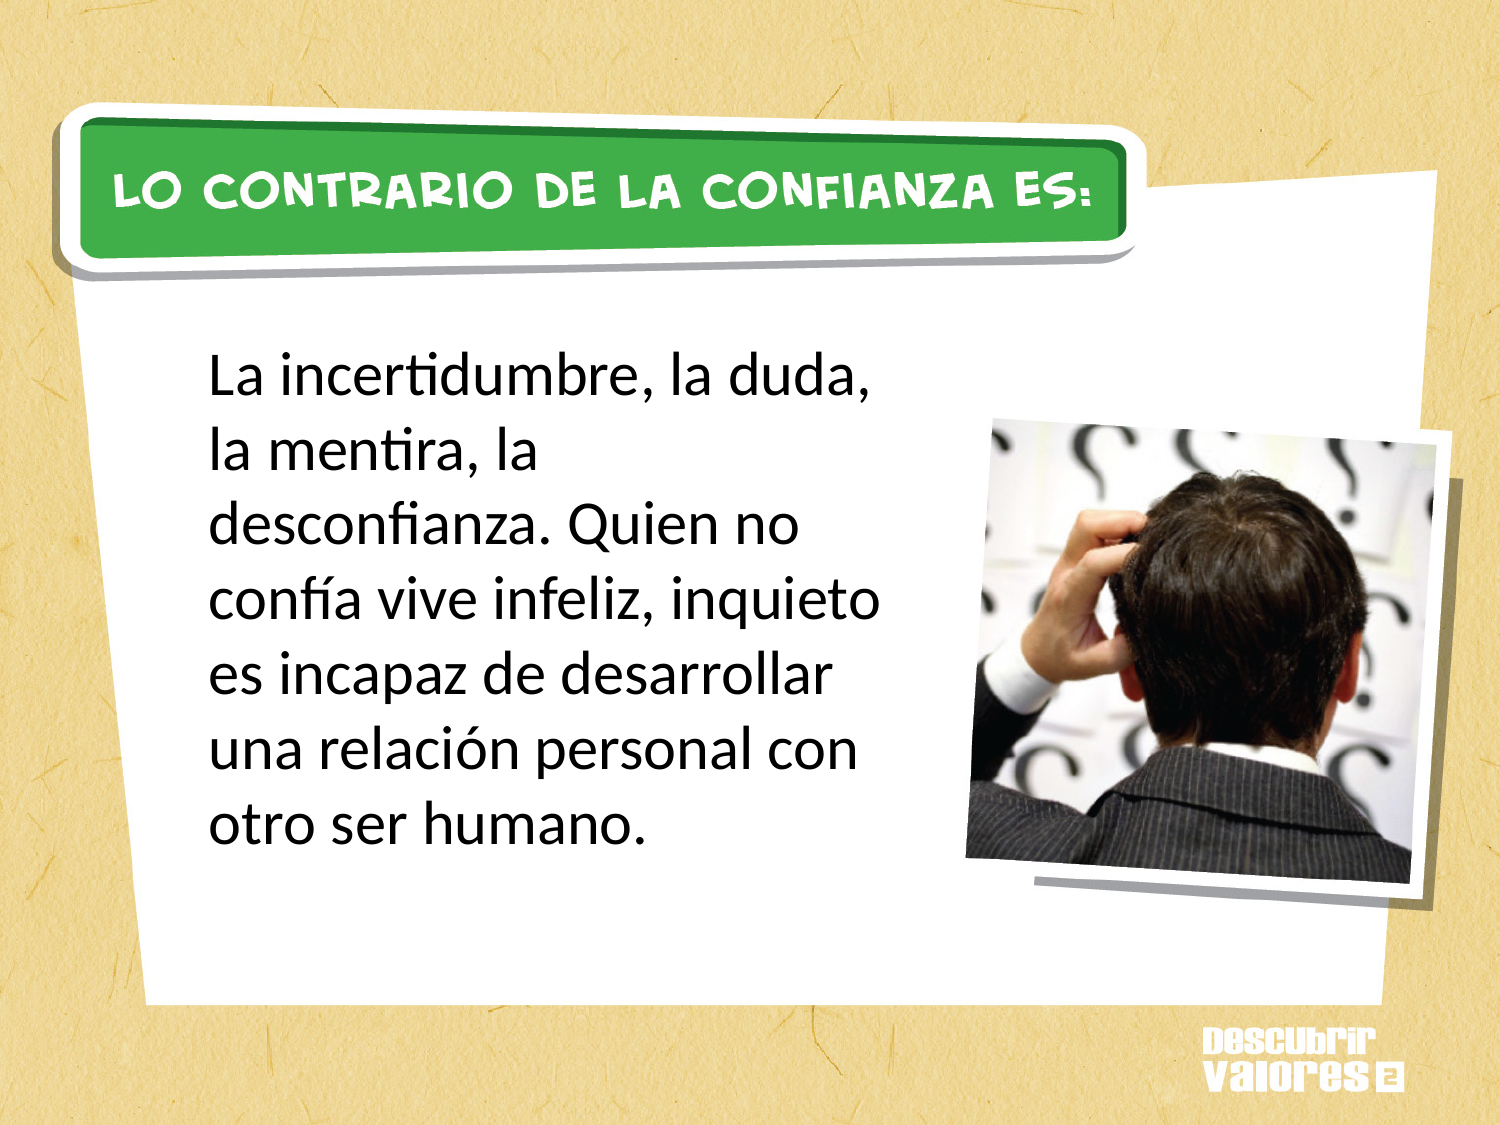

La incertidumbre, la duda, la mentira, la desconfianza. Quien no confía vive infeliz, inquieto es incapaz de desarrollar una relación personal con otro ser humano.